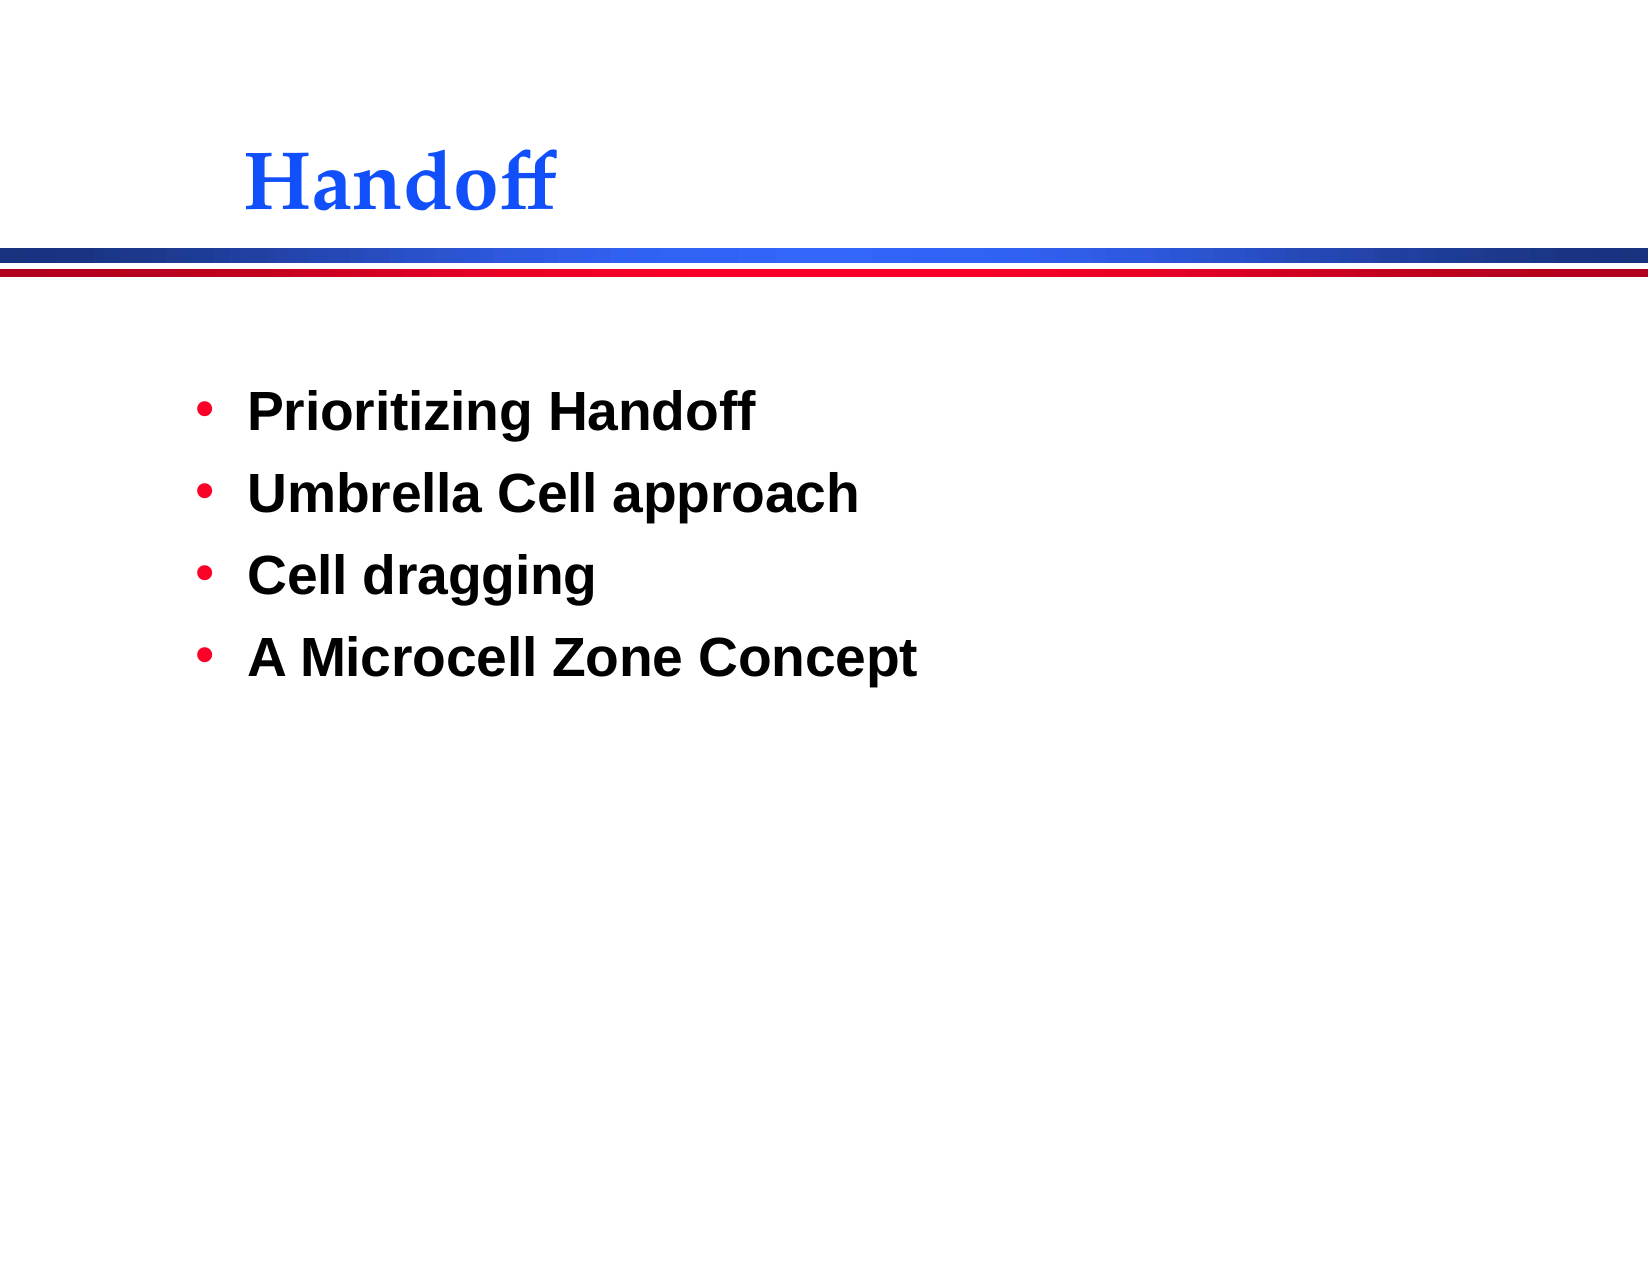

# Handoff
Prioritizing Handoff
Umbrella Cell approach
Cell dragging
A Microcell Zone Concept